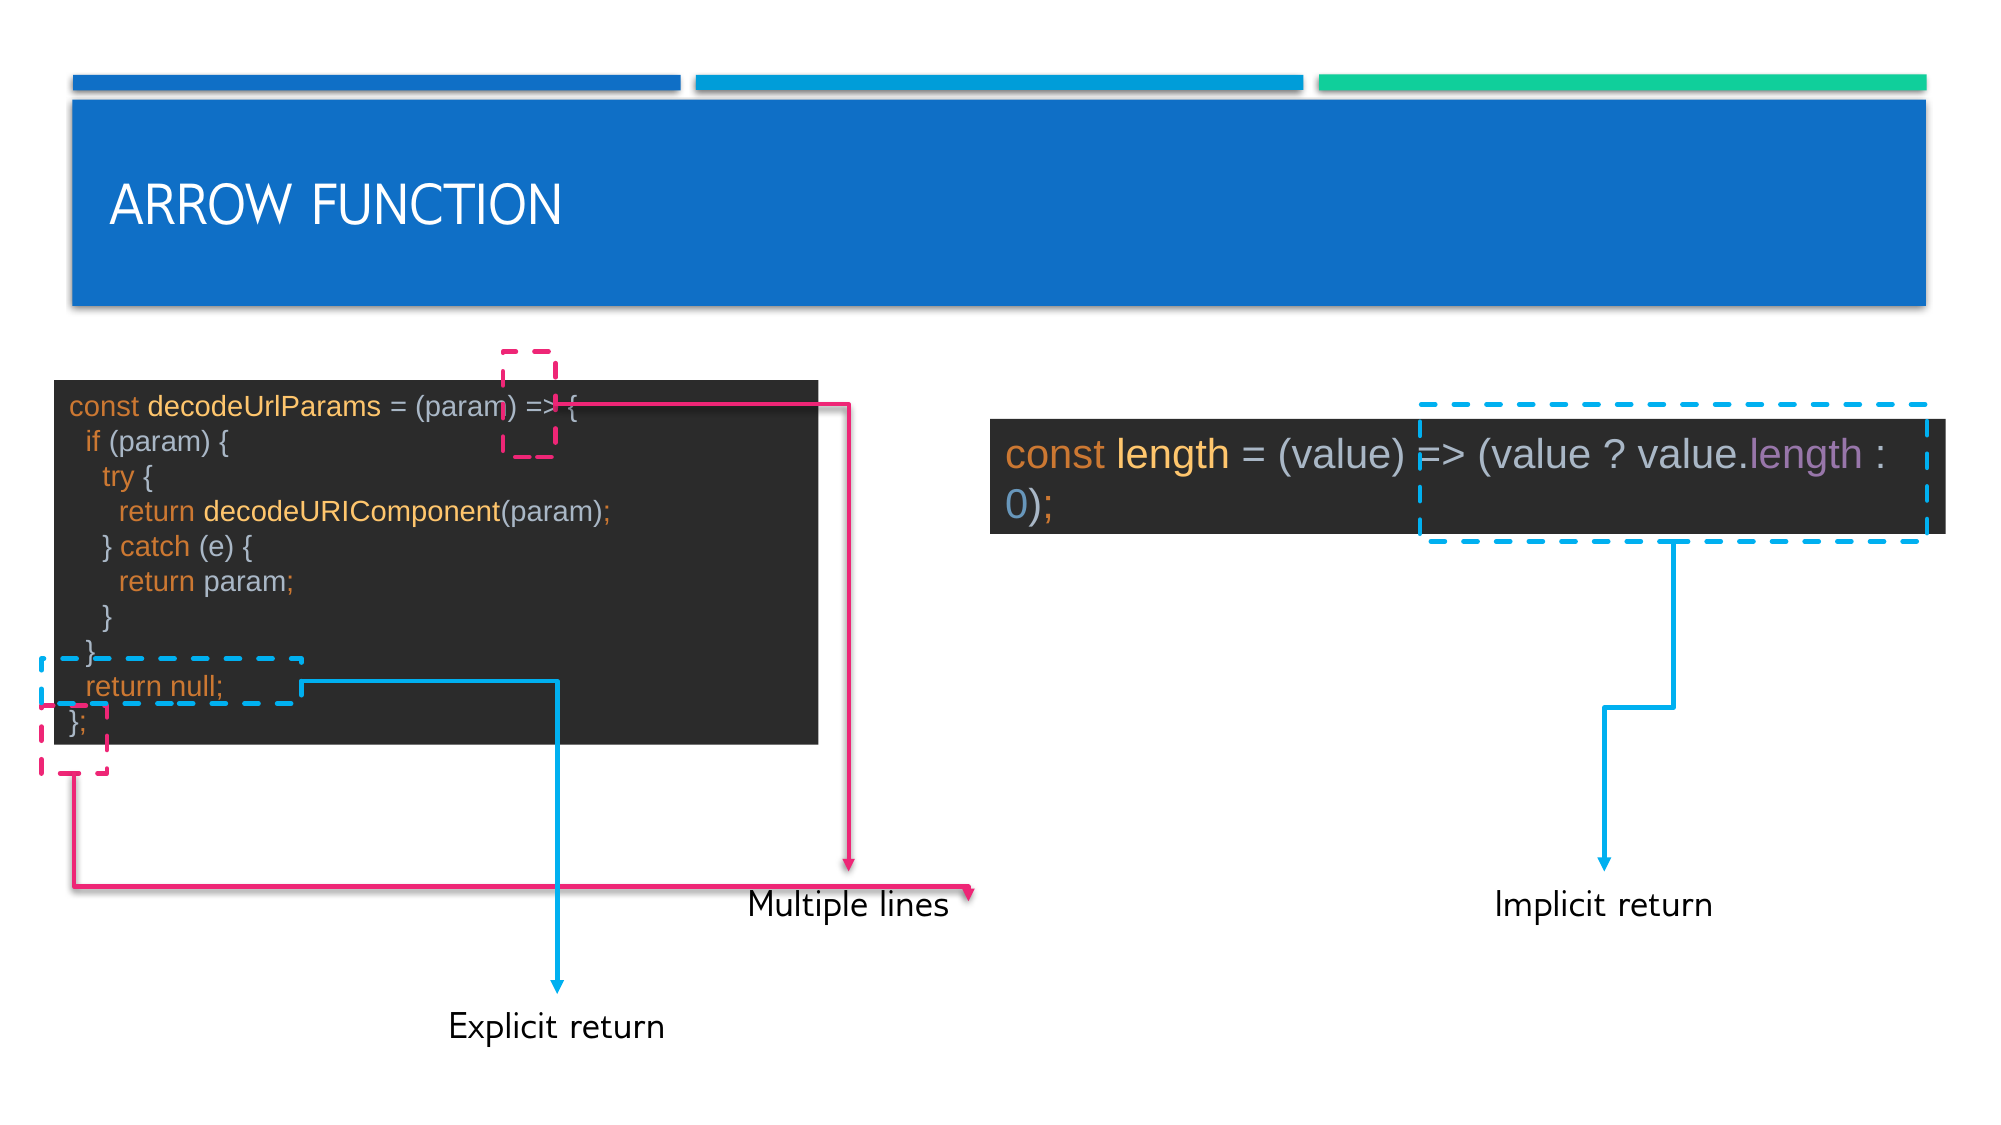

# Arrow function

const decodeUrlParams = (param) => {
  if (param) {
    try {
      return decodeURIComponent(param);
    } catch (e) {
      return param;
    }
  }
  return null;
};

const length = (value) => (value ? value.length : 0);

Multiple lines
Implicit return
Explicit return